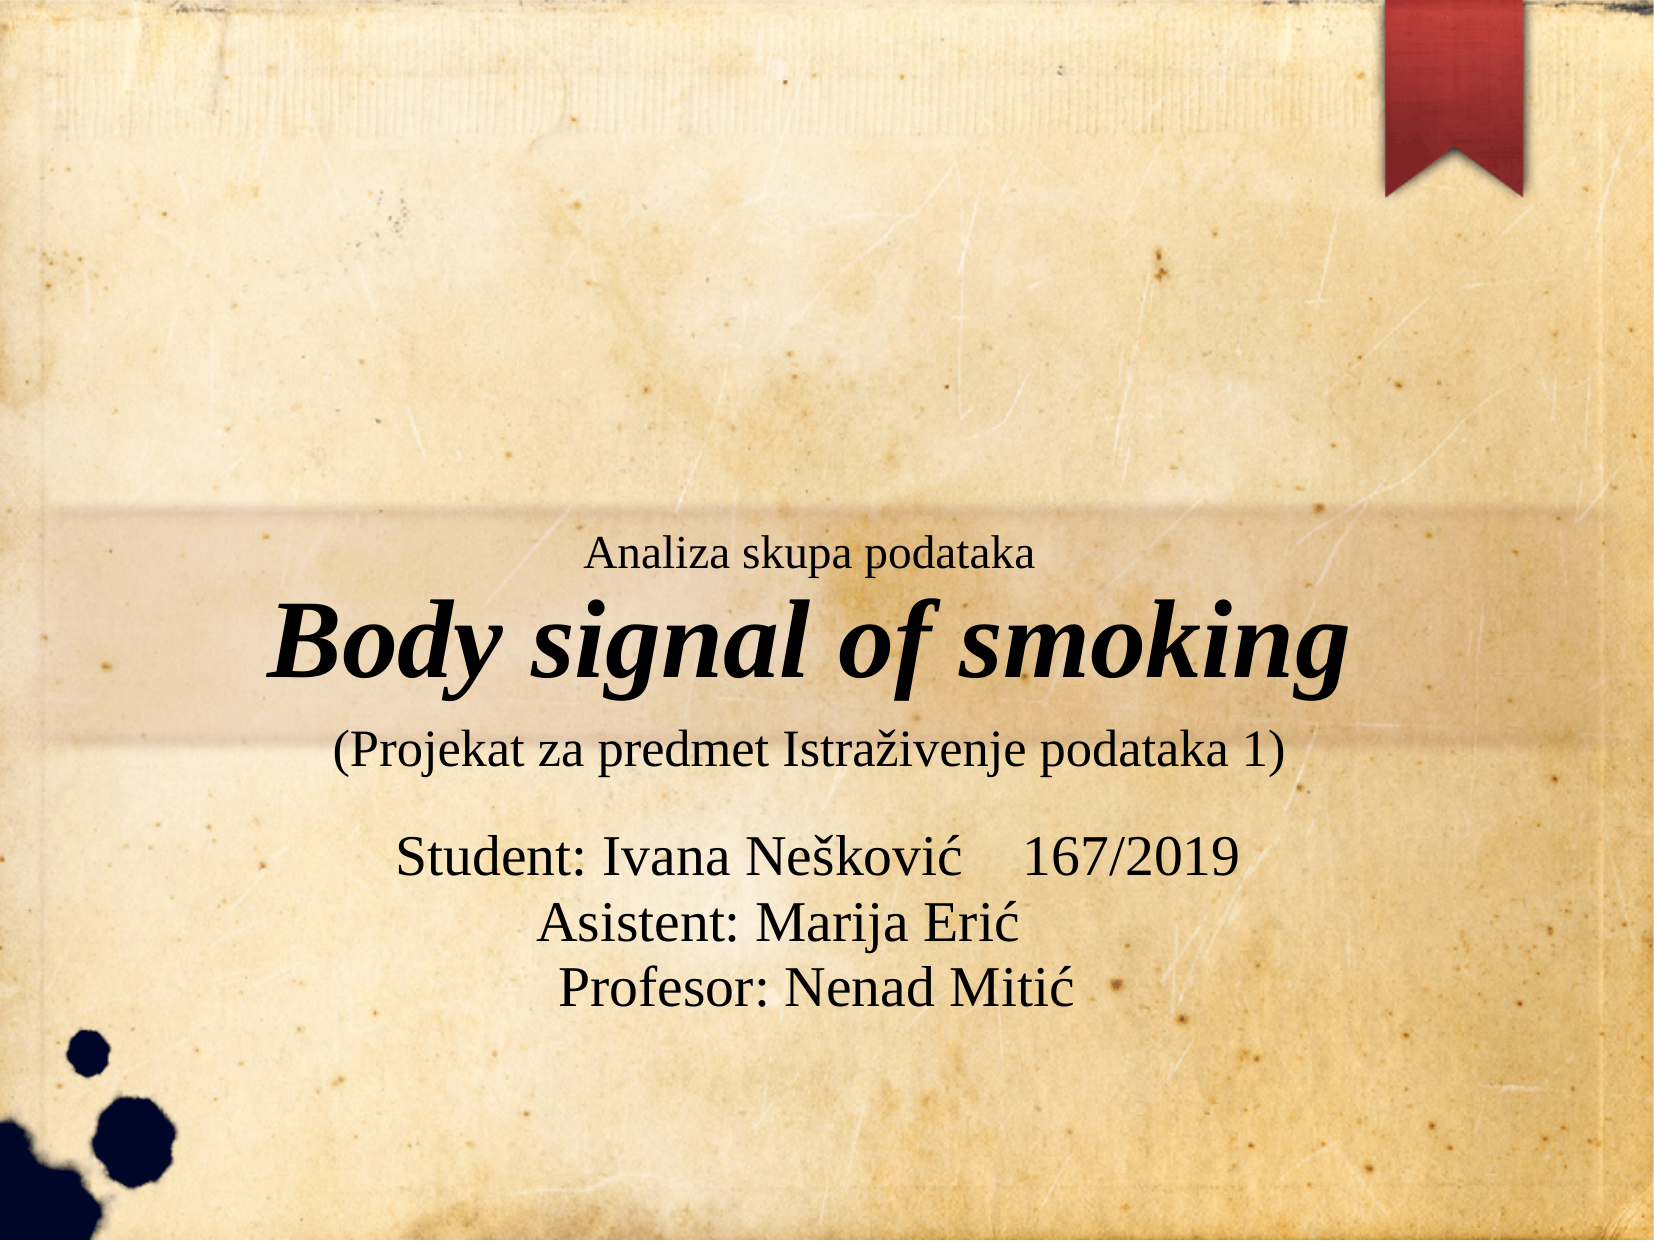

Analiza skupa podataka
Body signal of smoking
(Projekat za predmet Istraživenje podataka 1)
 Student: Ivana Nešković	 167/2019
Asistent: Marija Erić
 Profesor: Nenad Mitić